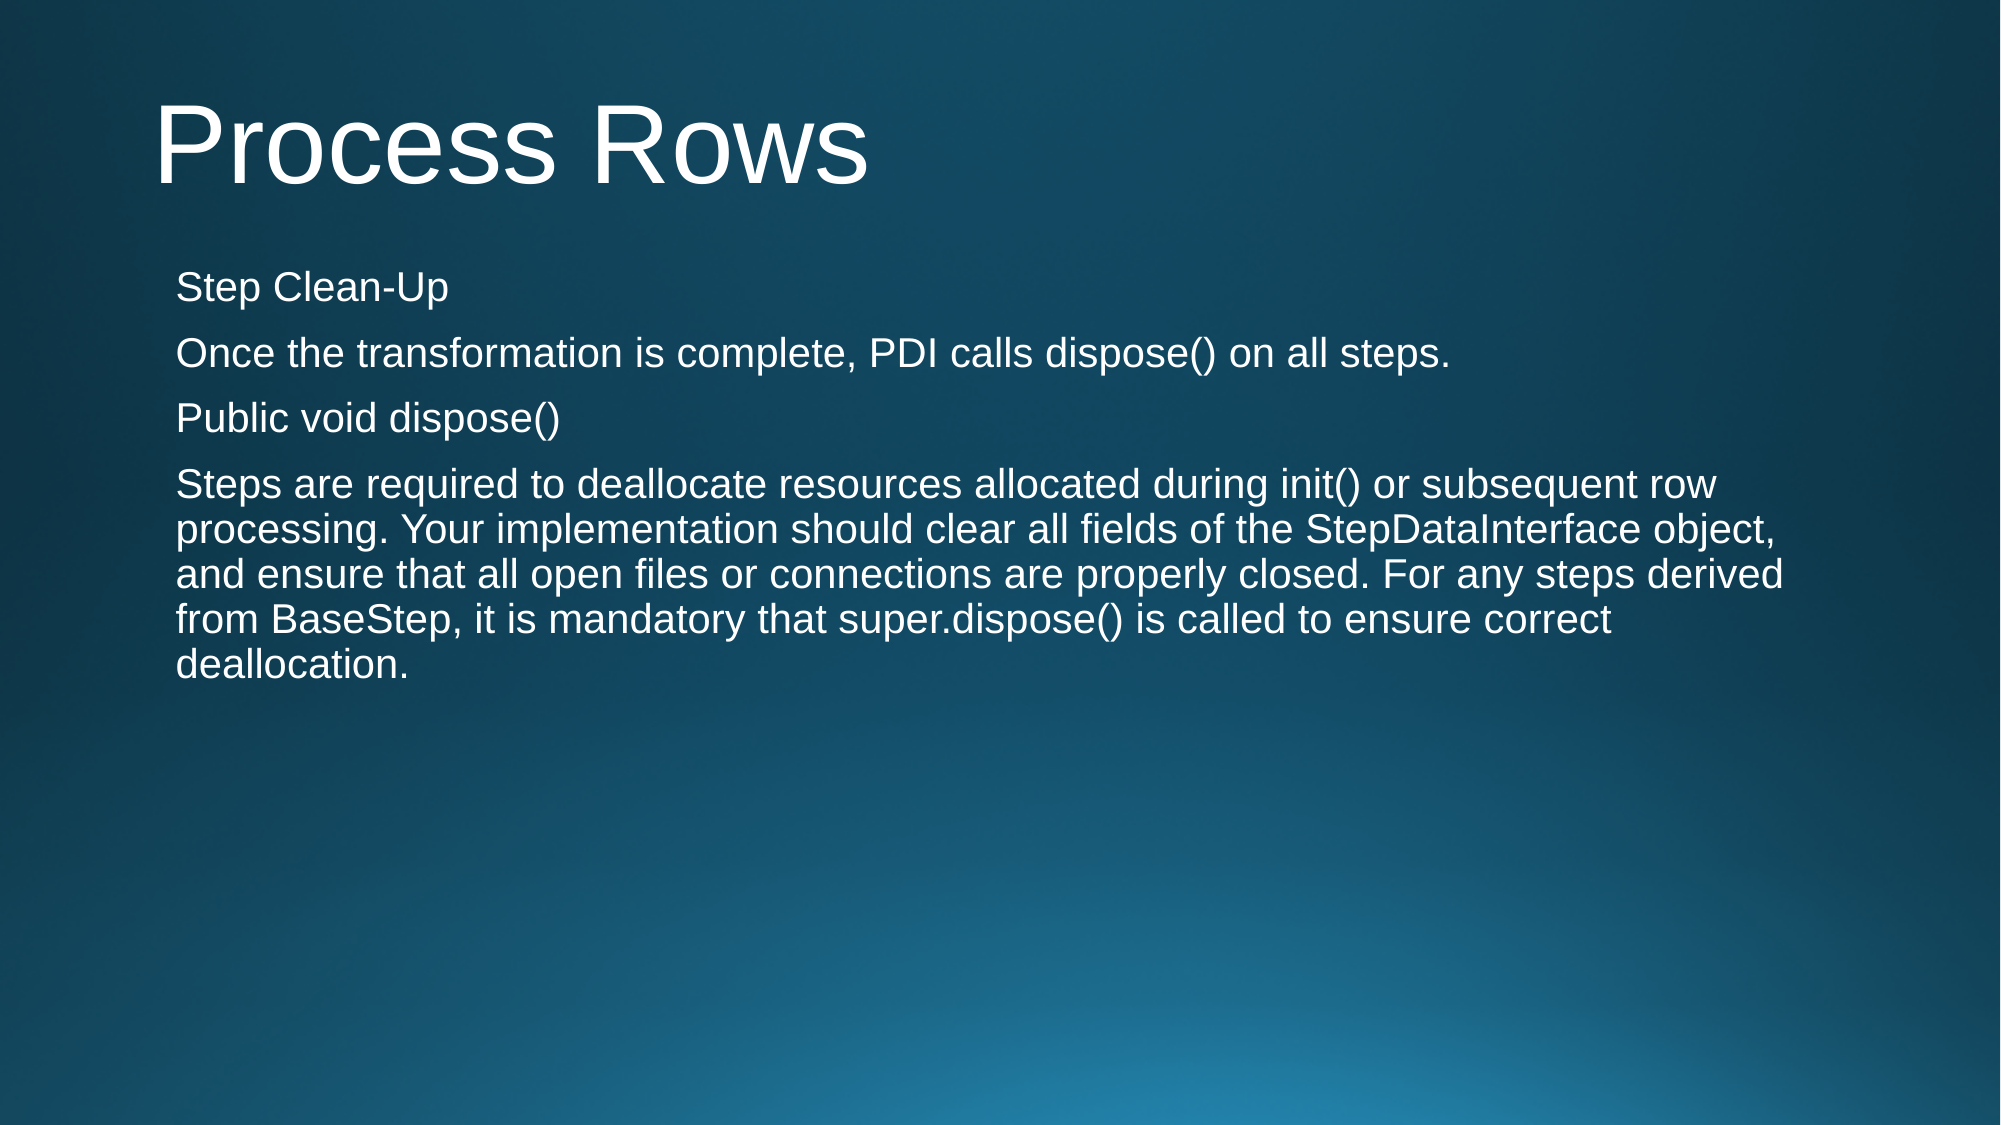

# Process Rows
Step Clean-Up
Once the transformation is complete, PDI calls dispose() on all steps.
Public void dispose()
Steps are required to deallocate resources allocated during init() or subsequent row processing. Your implementation should clear all fields of the StepDataInterface object, and ensure that all open files or connections are properly closed. For any steps derived from BaseStep, it is mandatory that super.dispose() is called to ensure correct deallocation.